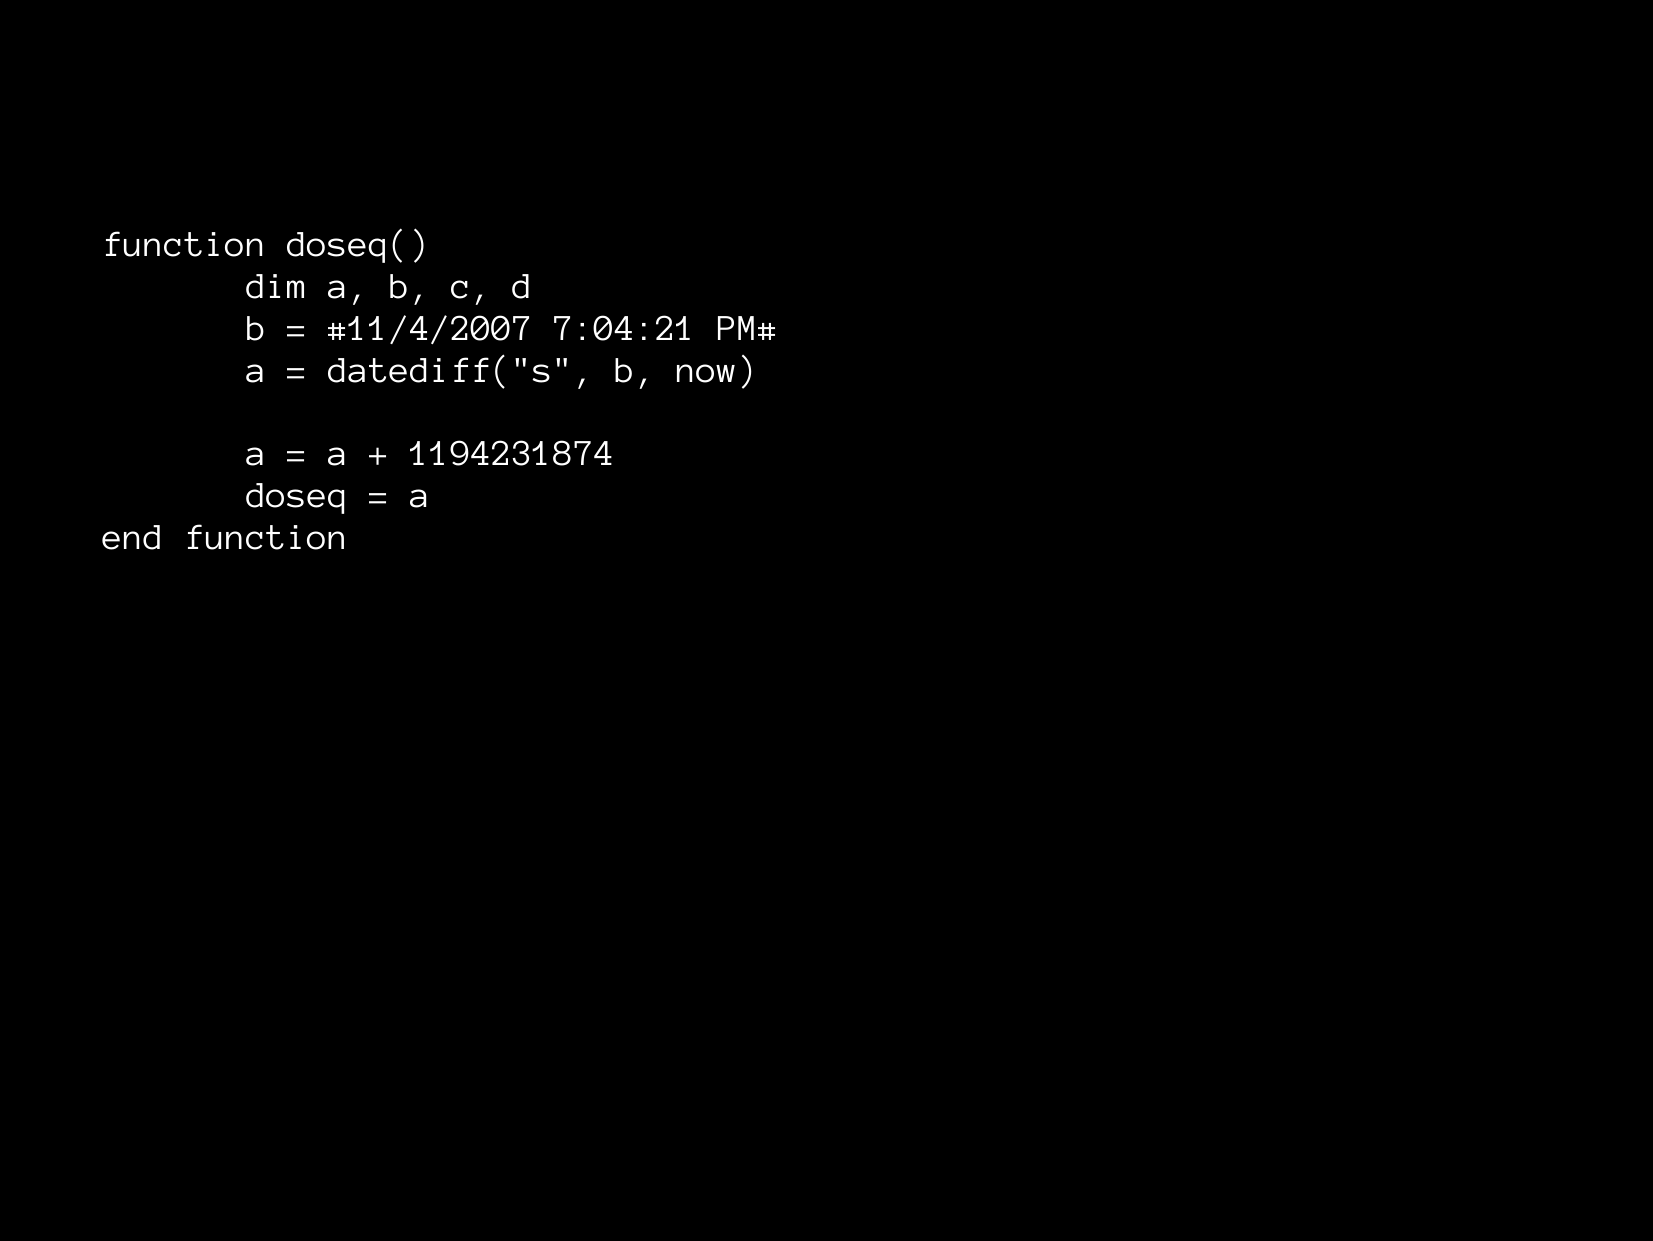

function doseq()
        dim a, b, c, d
        b = #11/4/2007 7:04:21 PM#
        a = datediff("s", b, now)

        a = a + 1194231874
        doseq = a
 end function